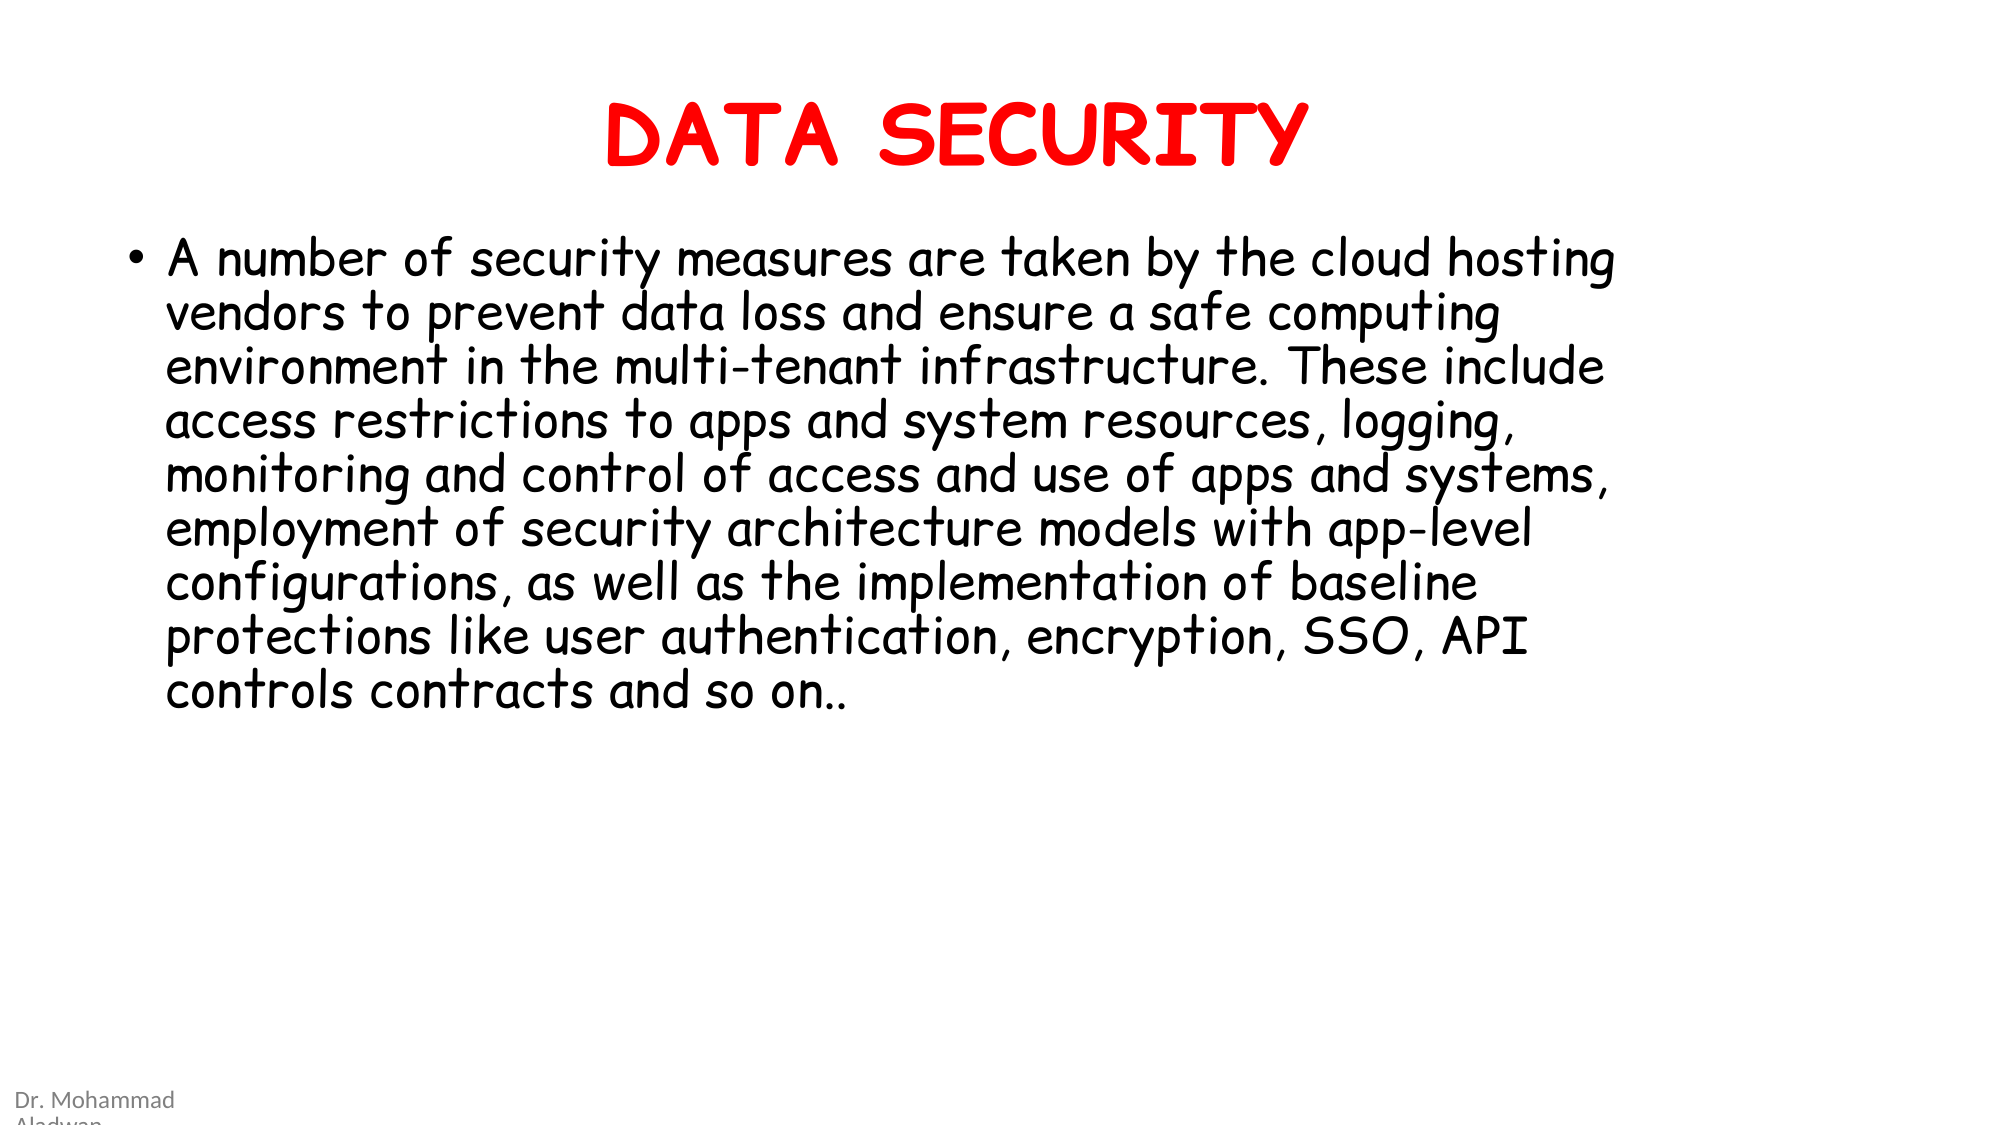

# DATA SECURITY
A number of security measures are taken by the cloud hosting vendors to prevent data loss and ensure a safe computing environment in the multi-tenant infrastructure. These include access restrictions to apps and system resources, logging, monitoring and control of access and use of apps and systems, employment of security architecture models with app-level configurations, as well as the implementation of baseline protections like user authentication, encryption, SSO, API controls contracts and so on..

Dr. Mohammad Aladwan